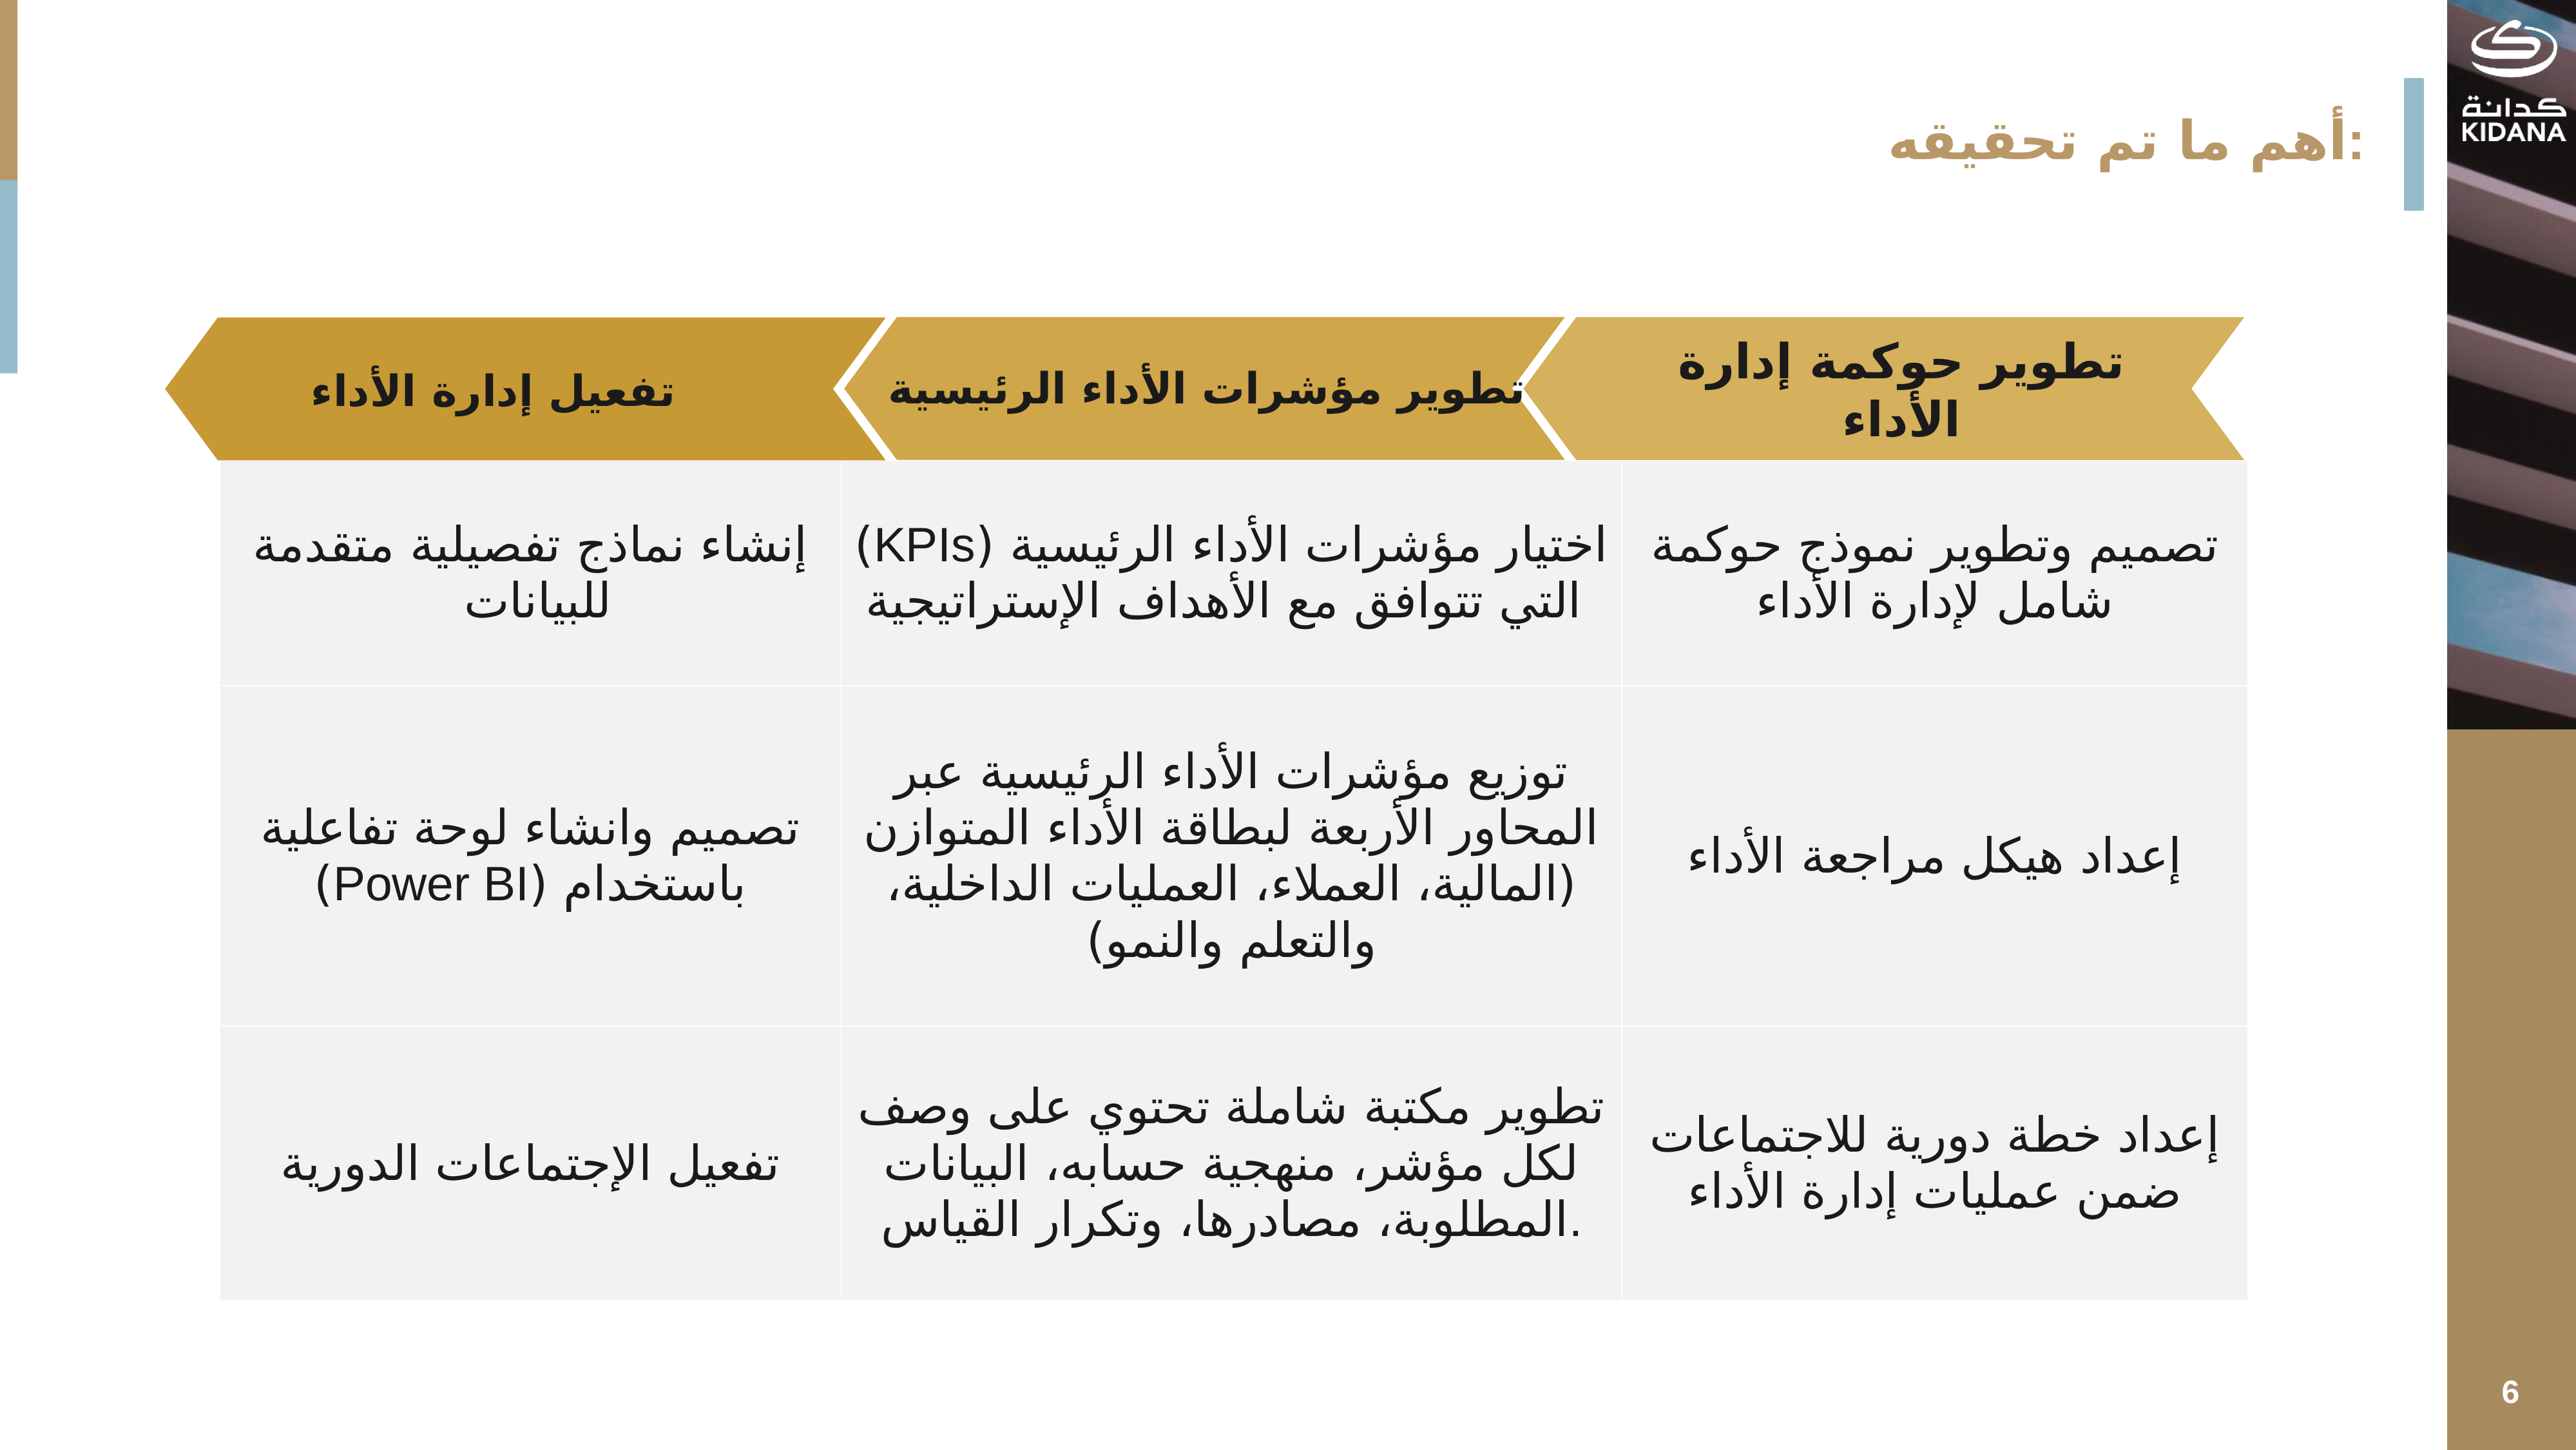

أهم ما تم تحقيقه:

تطوير مؤشرات الأداء الرئيسية

تفعيل إدارة الأداء
تطوير حوكمة إدارة الأداء
| إنشاء نماذج تفصيلية متقدمة للبيانات | اختيار مؤشرات الأداء الرئيسية (KPIs) التي تتوافق مع الأهداف الإستراتيجية | تصميم وتطوير نموذج حوكمة شامل لإدارة الأداء |
| --- | --- | --- |
| تصميم وانشاء لوحة تفاعلية باستخدام (Power BI) | توزيع مؤشرات الأداء الرئيسية عبر المحاور الأربعة لبطاقة الأداء المتوازن (المالية، العملاء، العمليات الداخلية، والتعلم والنمو) | إعداد هيكل مراجعة الأداء |
| تفعيل الإجتماعات الدورية | تطوير مكتبة شاملة تحتوي على وصف لكل مؤشر، منهجية حسابه، البيانات المطلوبة، مصادرها، وتكرار القياس. | إعداد خطة دورية للاجتماعات ضمن عمليات إدارة الأداء |